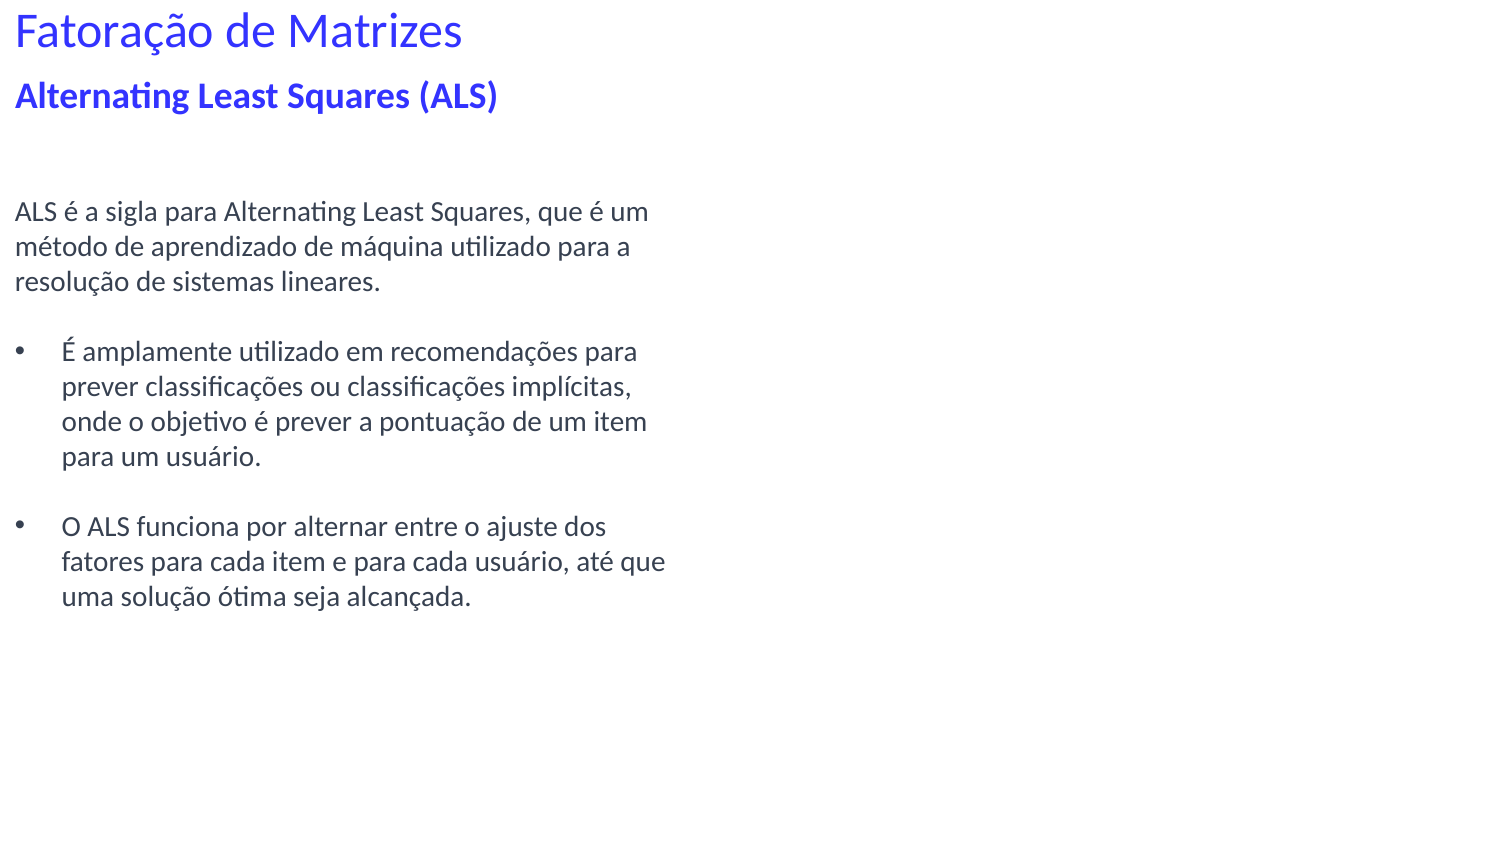

Alternating Least Squares (ALS)
# Fatoração de Matrizes
ALS é a sigla para Alternating Least Squares, que é um método de aprendizado de máquina utilizado para a resolução de sistemas lineares.

É amplamente utilizado em recomendações para prever classificações ou classificações implícitas, onde o objetivo é prever a pontuação de um item para um usuário.

O ALS funciona por alternar entre o ajuste dos fatores para cada item e para cada usuário, até que uma solução ótima seja alcançada.